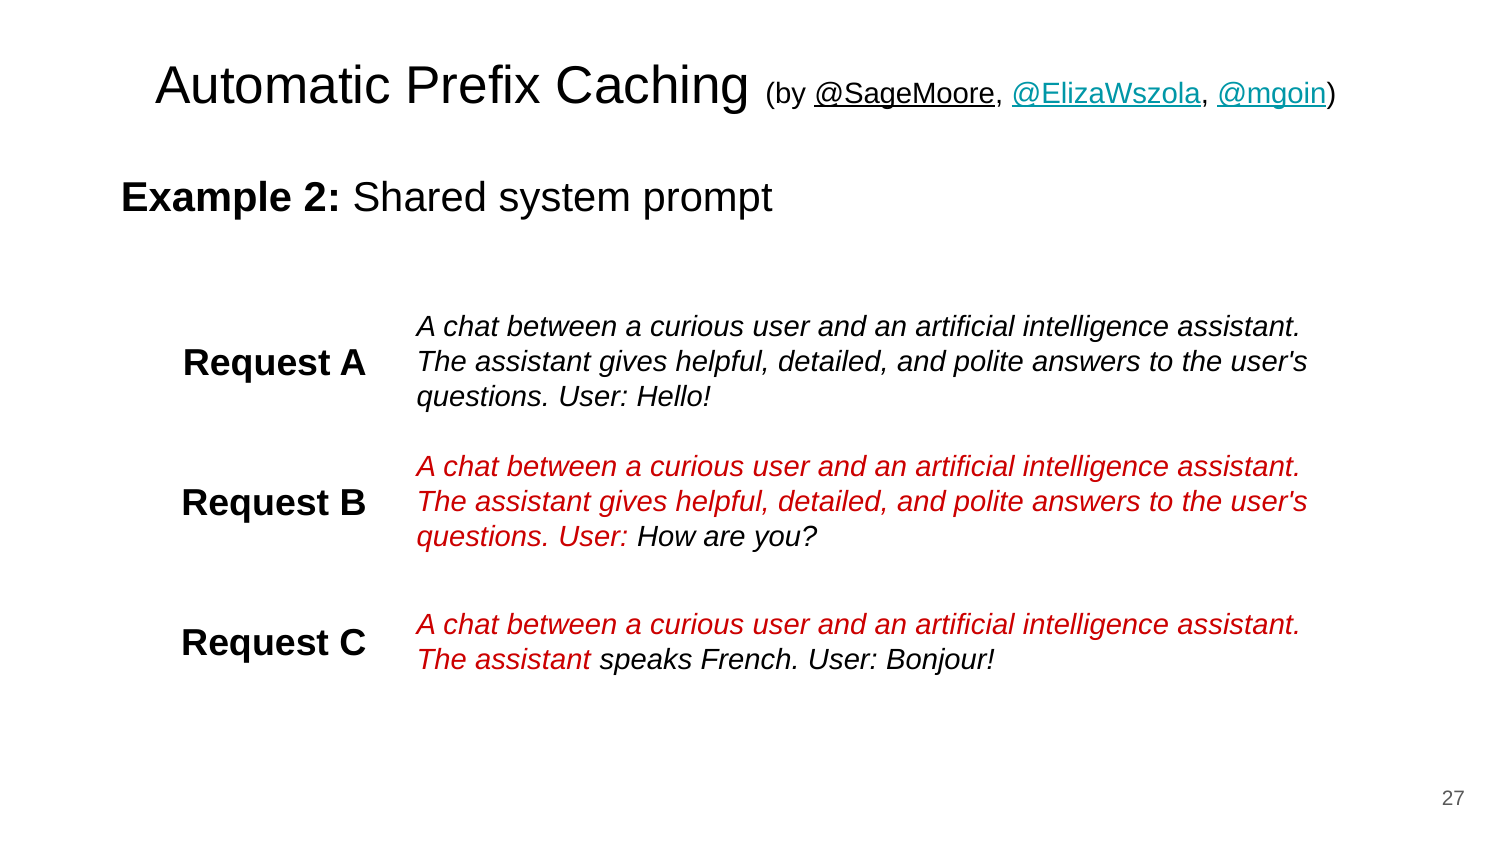

# Automatic Prefix Caching (by @SageMoore, @ElizaWszola, @mgoin)
Example 2: Shared system prompt
Request A
A chat between a curious user and an artificial intelligence assistant. The assistant gives helpful, detailed, and polite answers to the user's questions. User: Hello!
Request B
A chat between a curious user and an artificial intelligence assistant. The assistant gives helpful, detailed, and polite answers to the user's questions. User: How are you?
Request C
A chat between a curious user and an artificial intelligence assistant. The assistant speaks French. User: Bonjour!
27